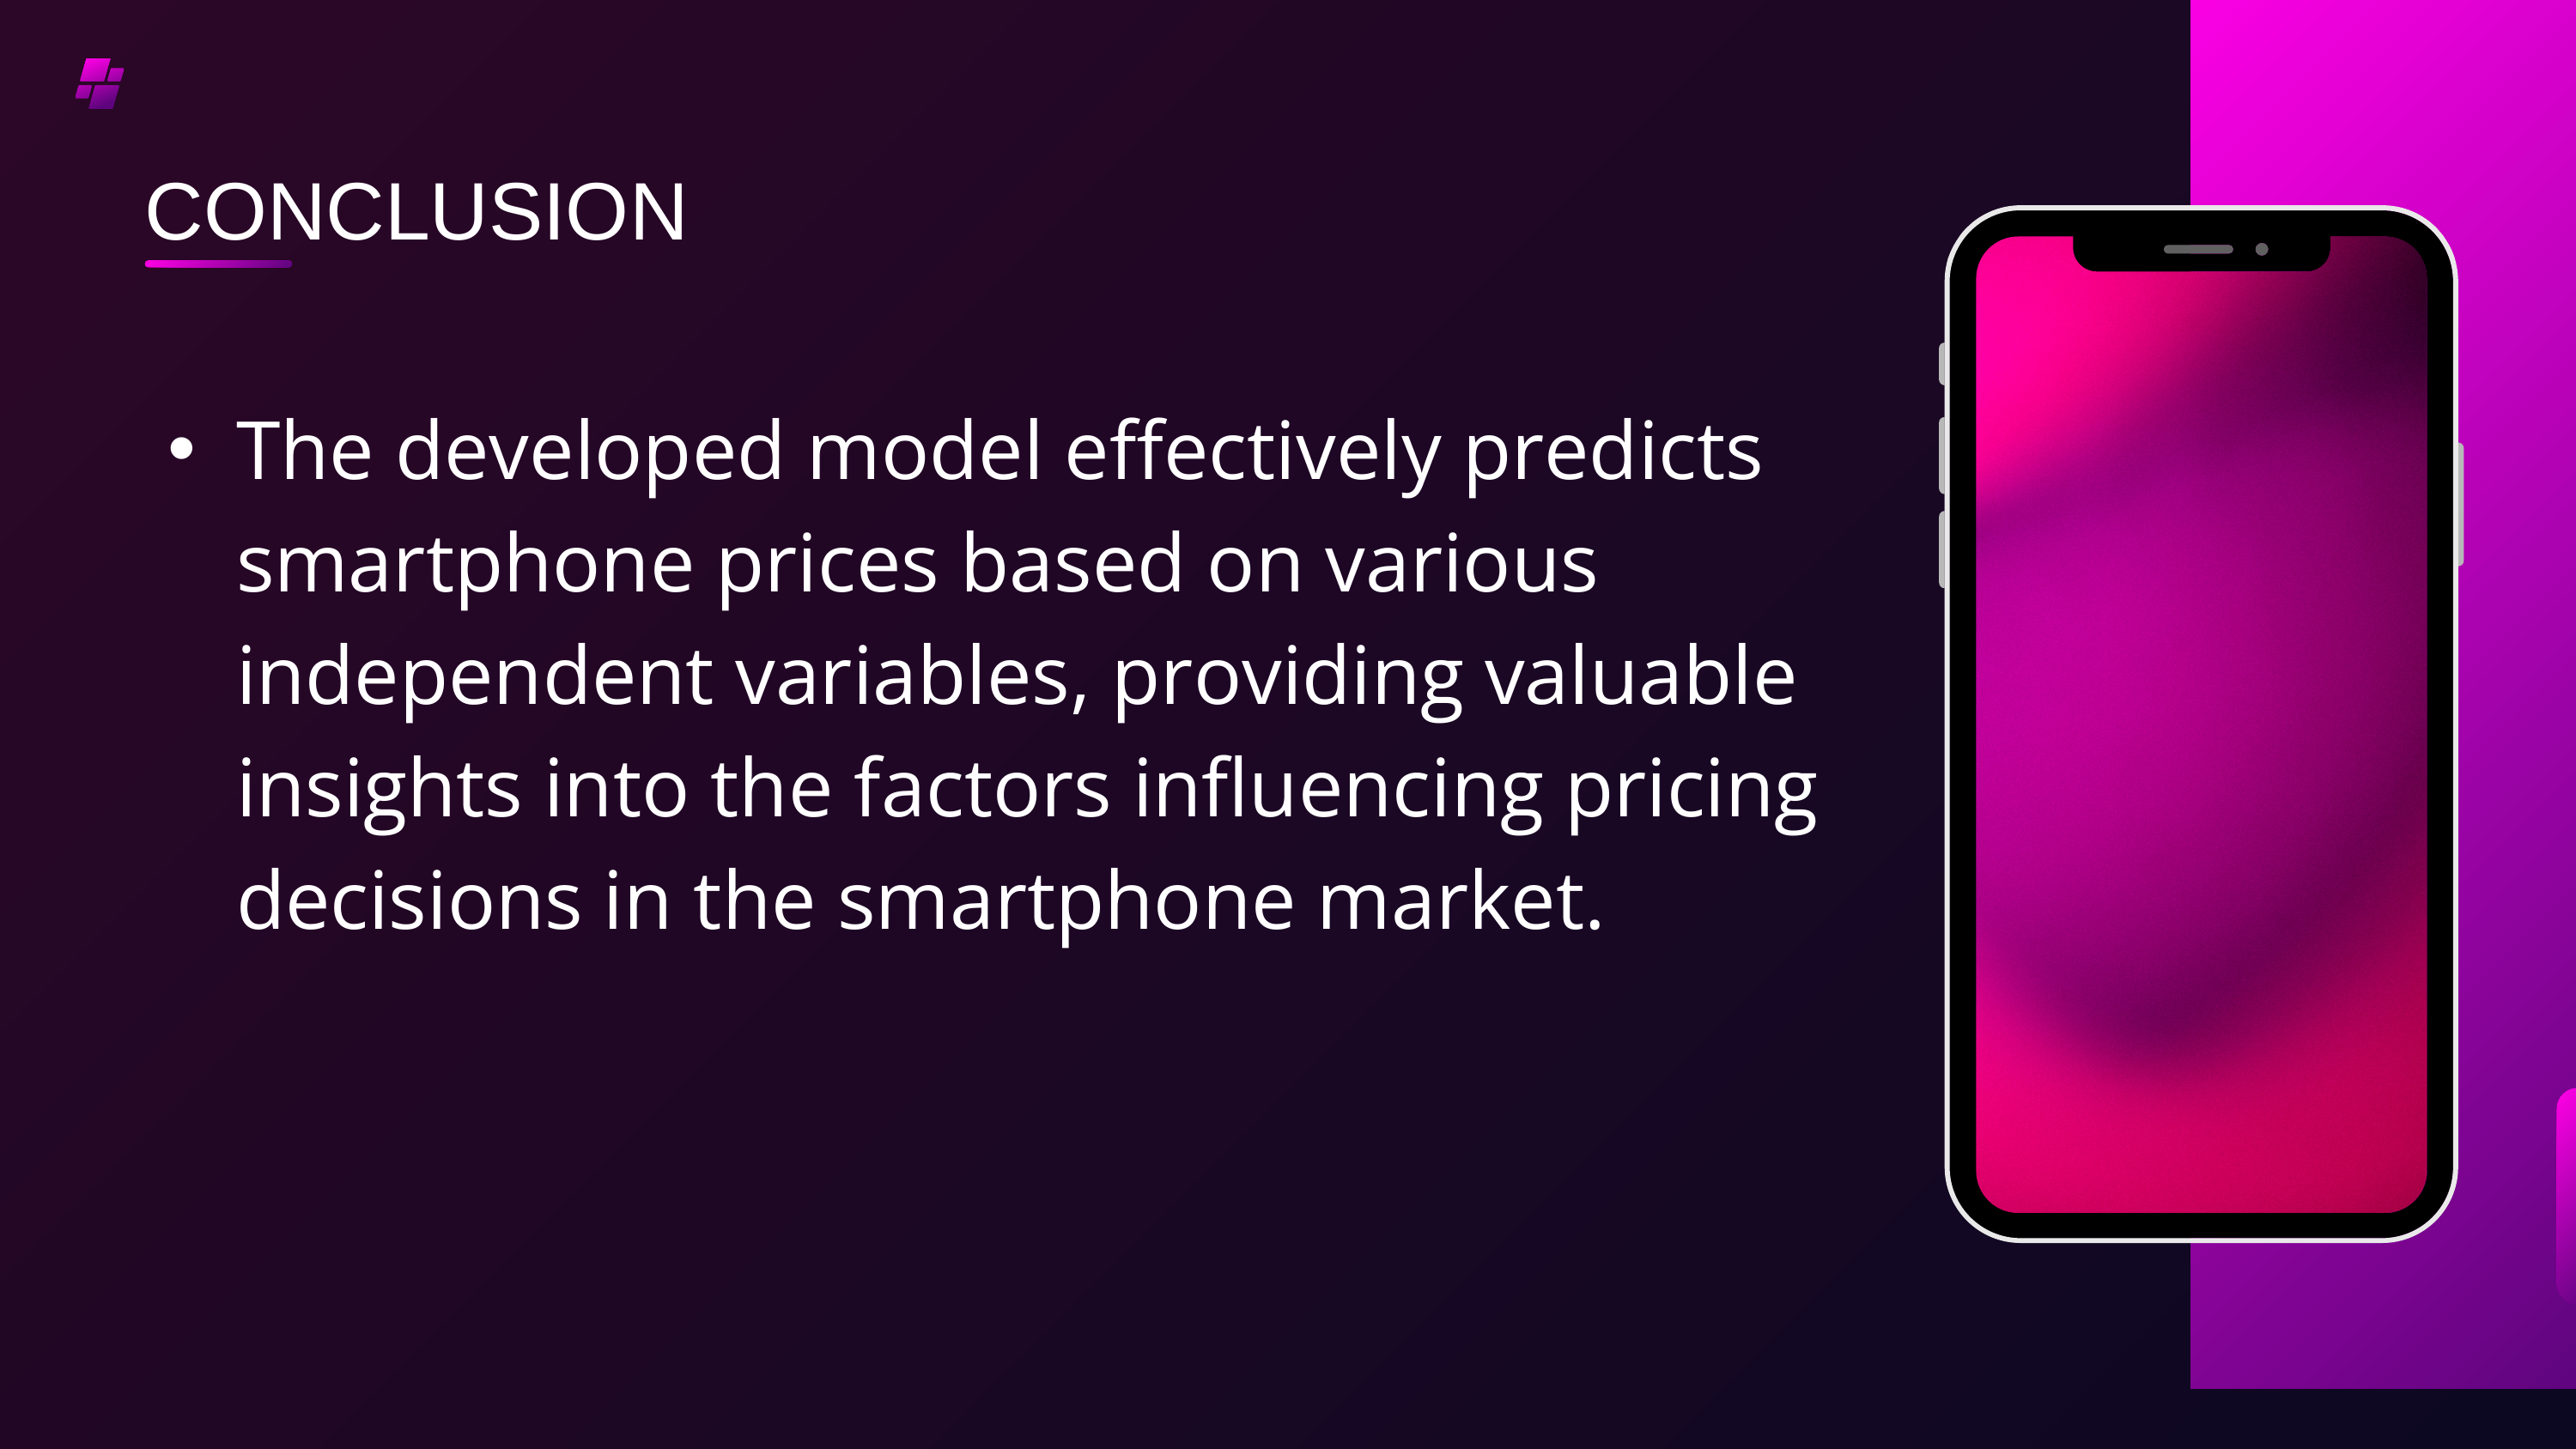

CONCLUSION

The developed model effectively predicts smartphone prices based on various independent variables, providing valuable insights into the factors influencing pricing decisions in the smartphone market.